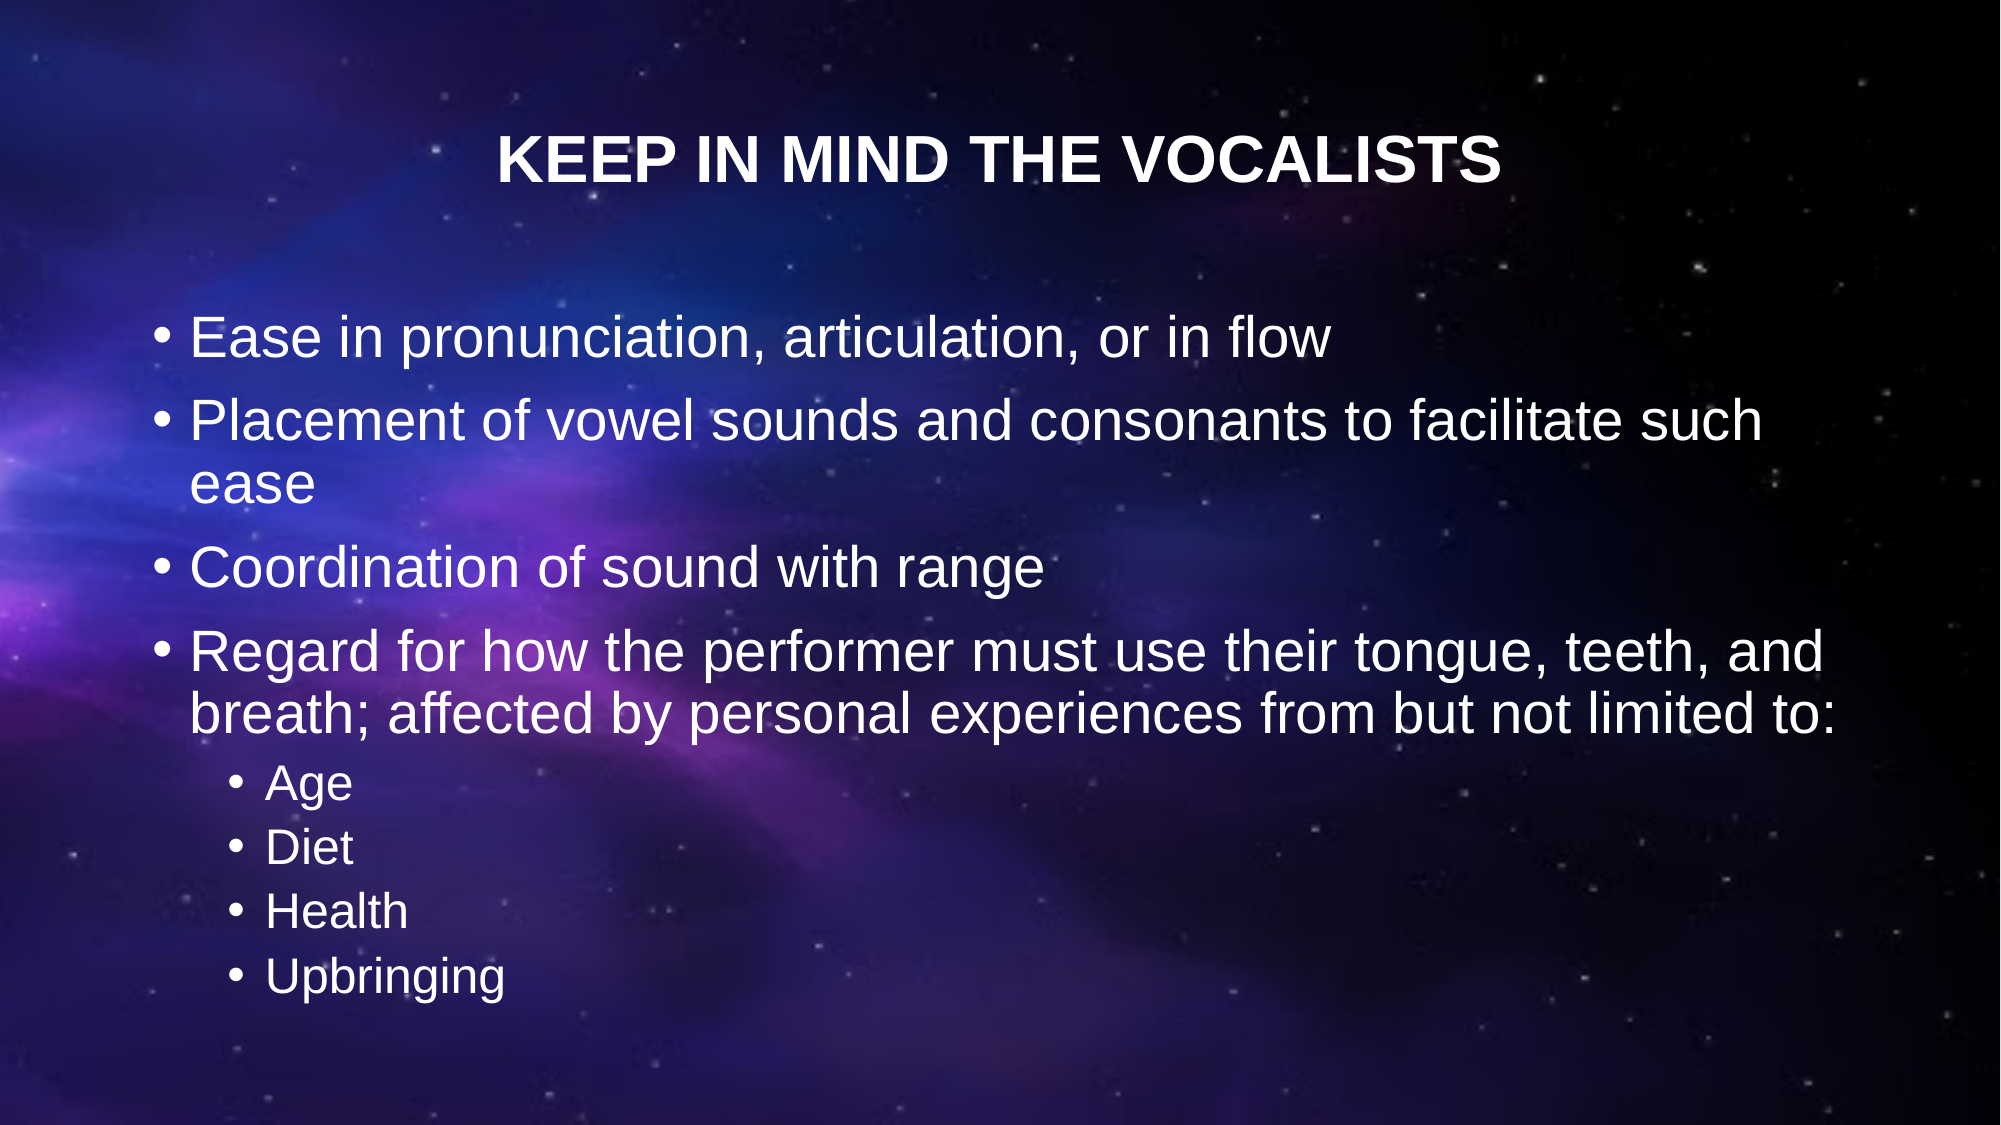

# KEEP IN MIND THE VOCALISTS
Ease in pronunciation, articulation, or in flow
Placement of vowel sounds and consonants to facilitate such ease
Coordination of sound with range
Regard for how the performer must use their tongue, teeth, and breath; affected by personal experiences from but not limited to:
Age
Diet
Health
Upbringing